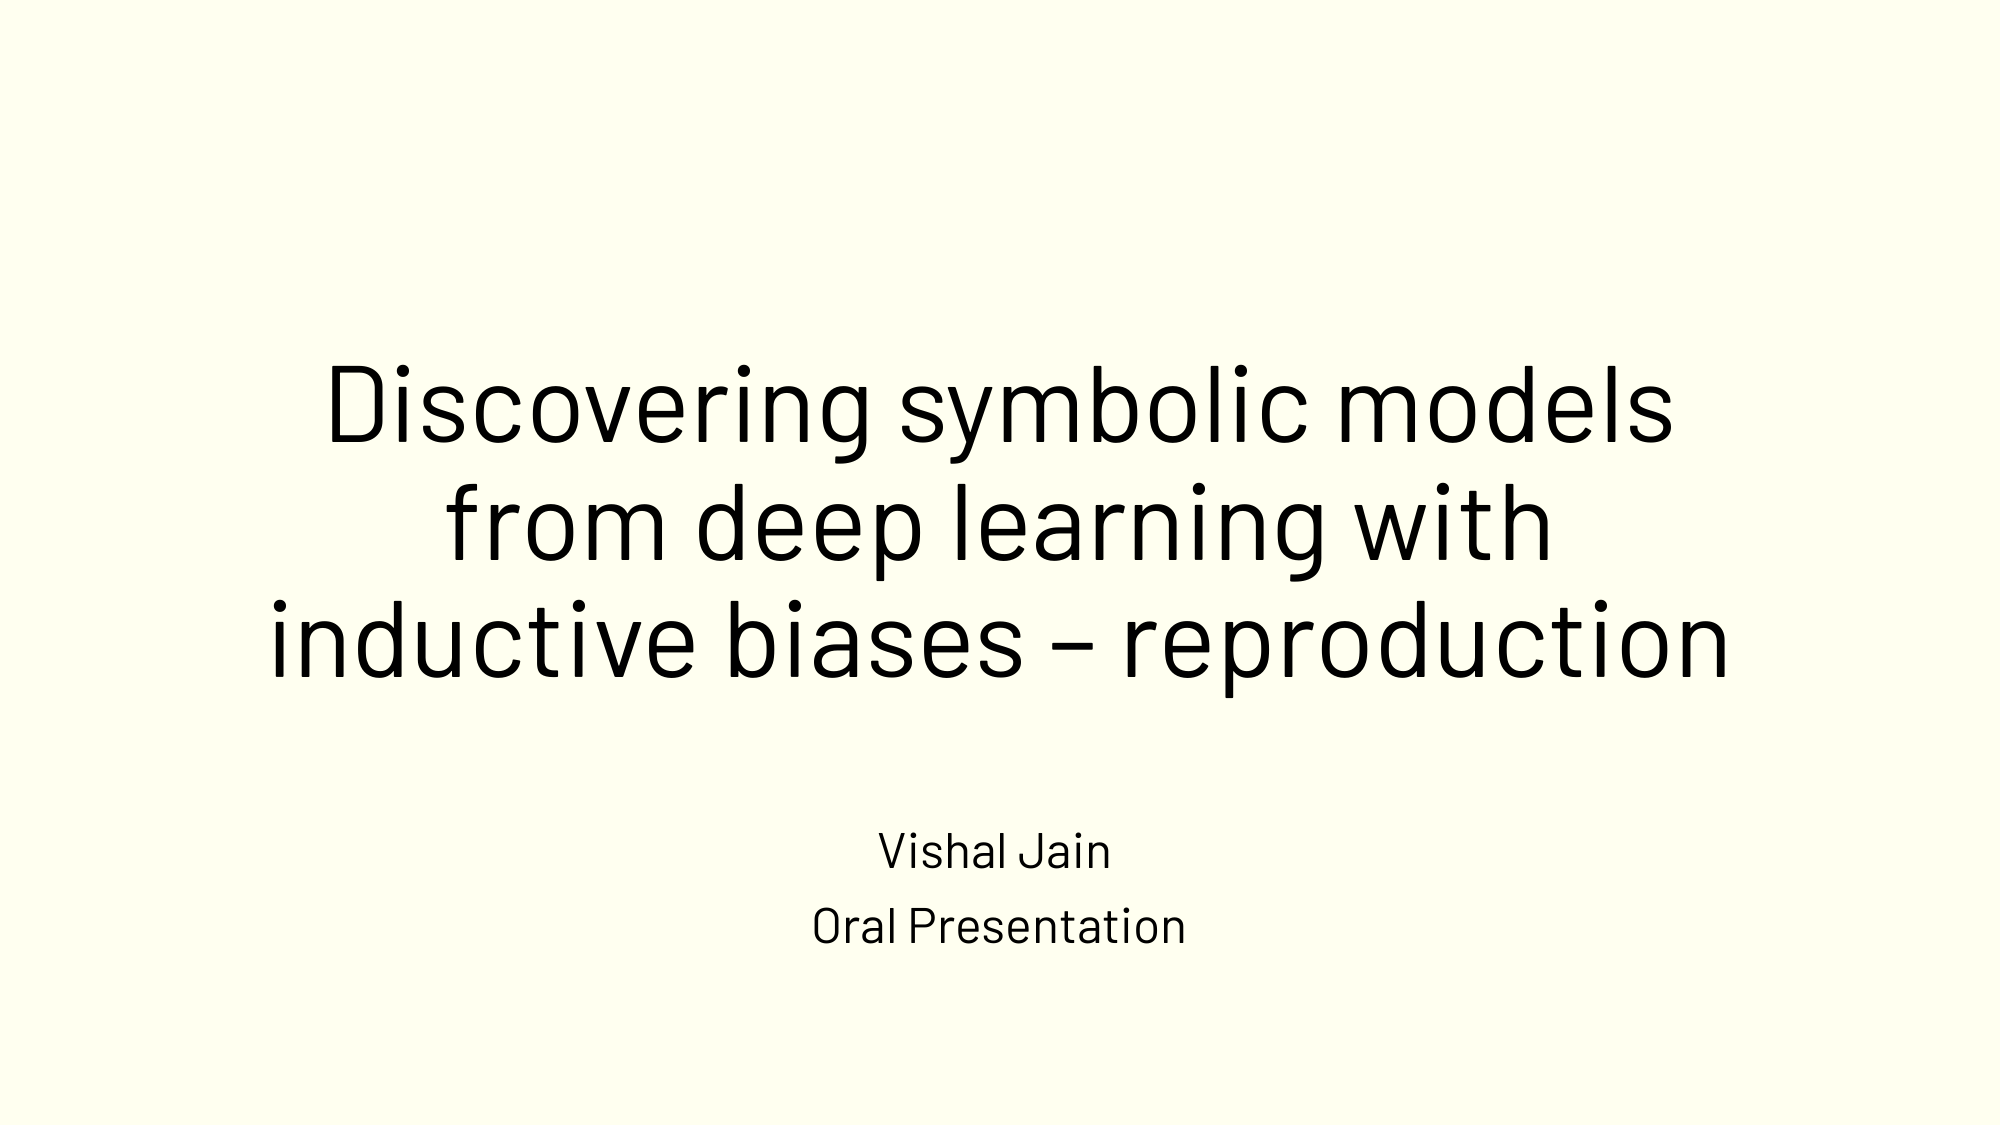

# Discovering symbolic models from deep learning with inductive biases – reproduction
Vishal Jain
Oral Presentation